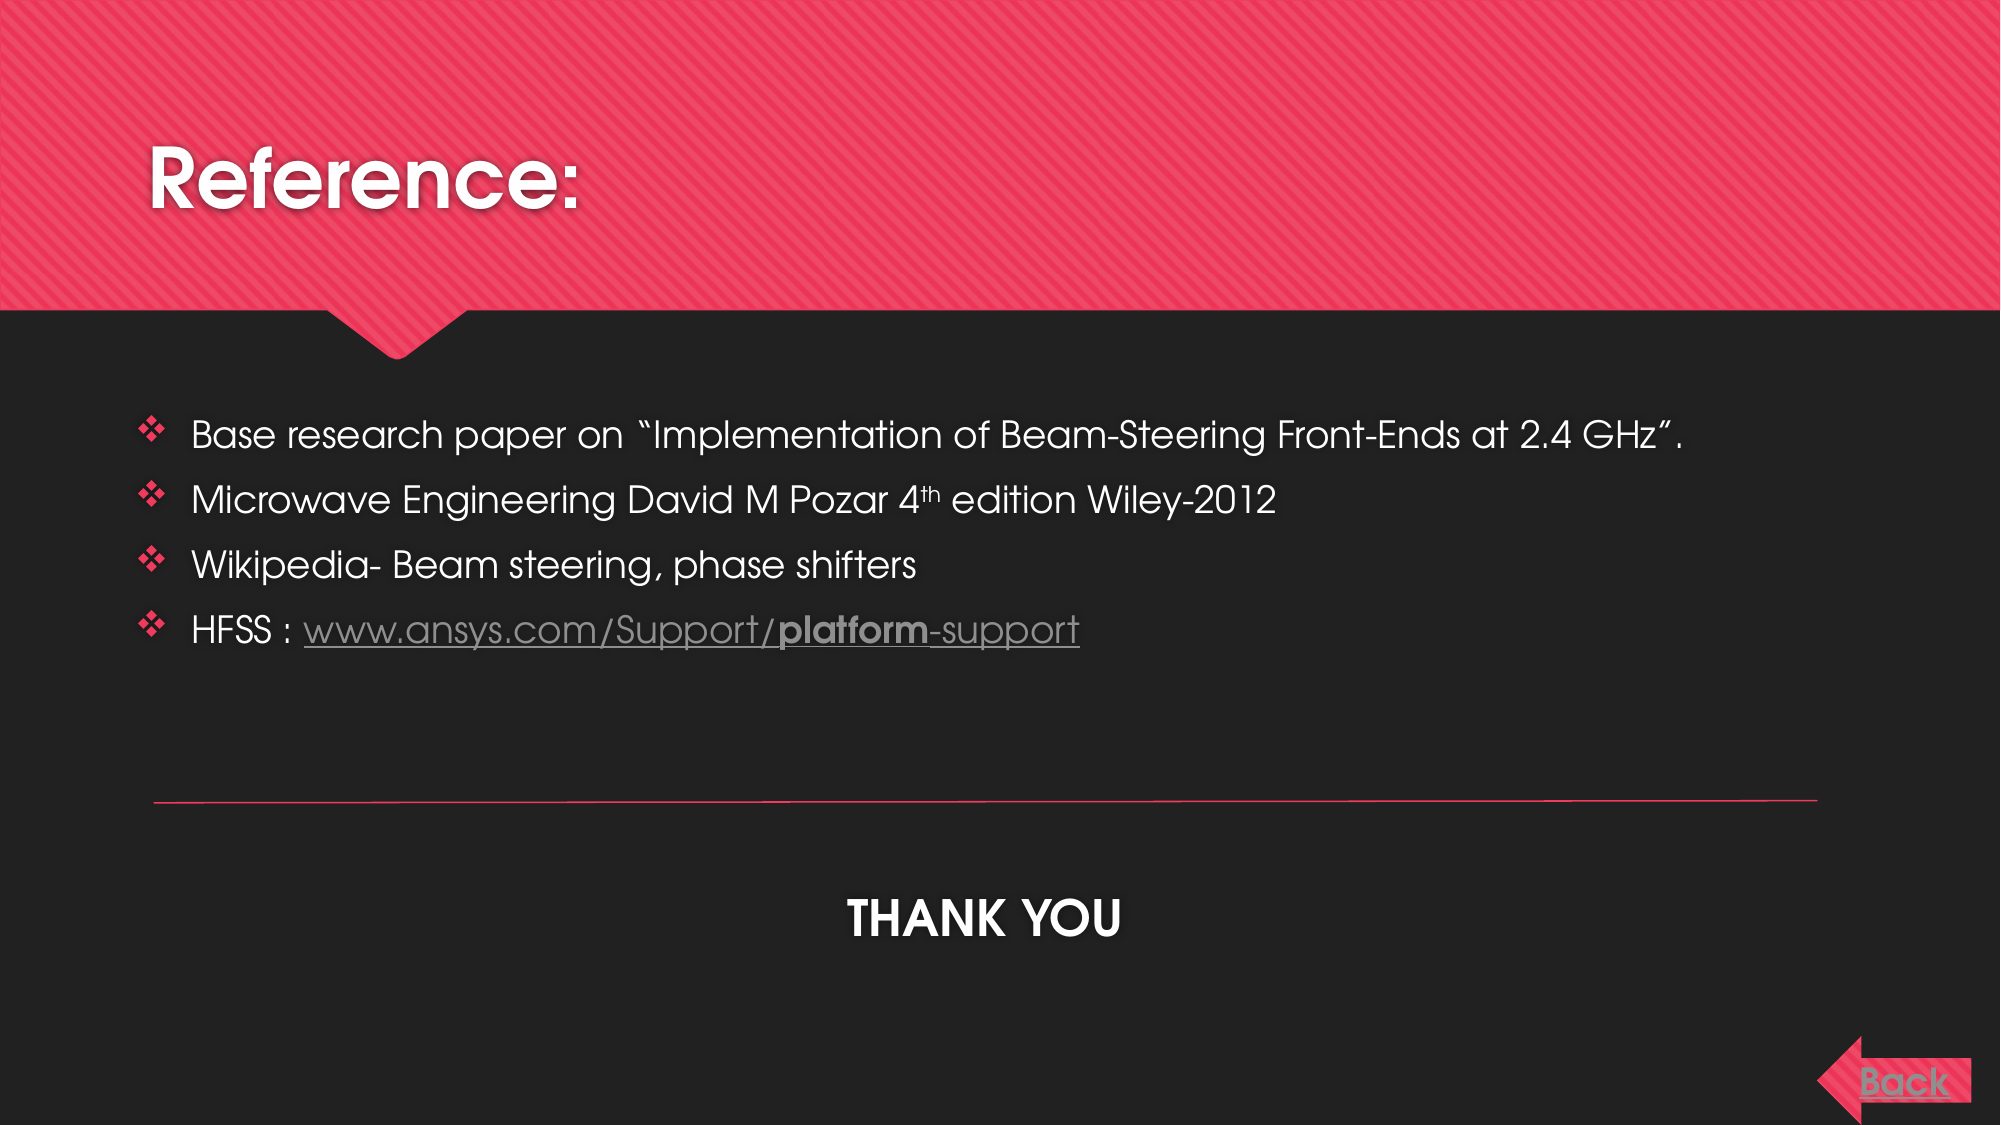

# Reference:
Base research paper on “Implementation of Beam-Steering Front-Ends at 2.4 GHz”.
Microwave Engineering David M Pozar 4th edition Wiley-2012
Wikipedia- Beam steering, phase shifters
HFSS : www.ansys.com/Support/platform-support

THANK YOU

Back